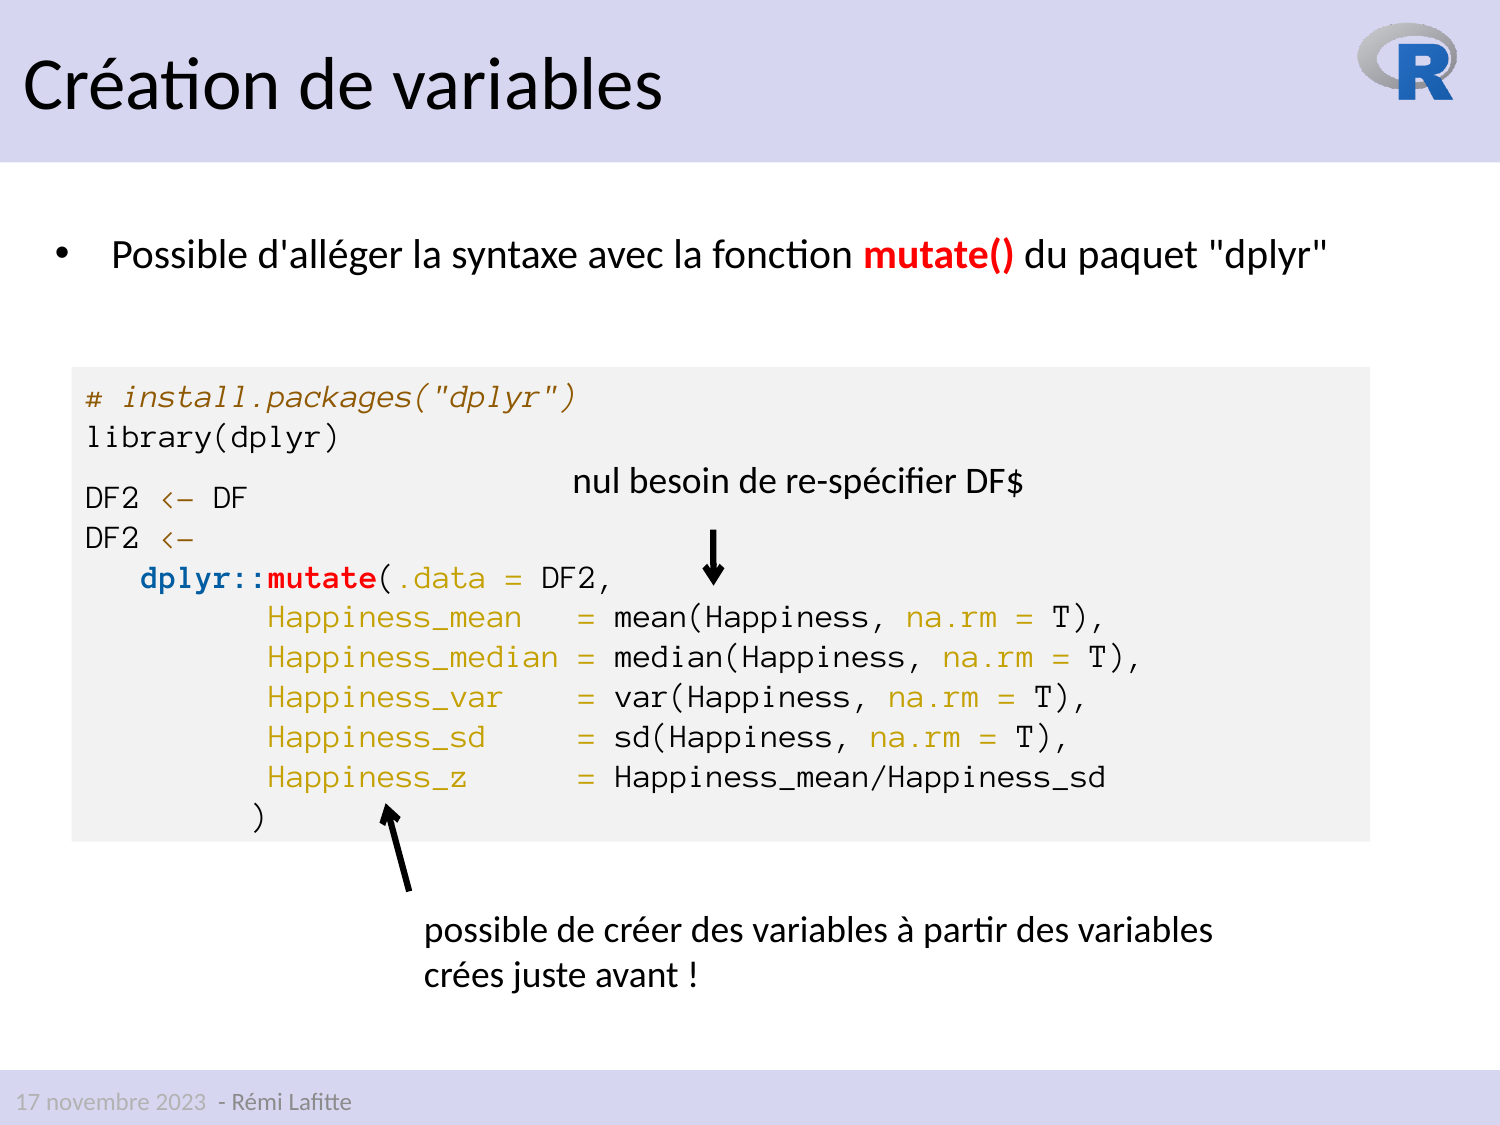

Création de variables
Possible d'alléger la syntaxe avec la fonction mutate() du paquet "dplyr"
# install.packages("dplyr") library(dplyr)
DF2 <- DF
DF2 <-
   dplyr::mutate(.data = DF2,
          Happiness_mean   = mean(Happiness, na.rm = T),
          Happiness_median = median(Happiness, na.rm = T),
          Happiness_var    = var(Happiness, na.rm = T),
          Happiness_sd     = sd(Happiness, na.rm = T),
          Happiness_z      = Happiness_mean/Happiness_sd
         )
nul besoin de re-spécifier DF$
possible de créer des variables à partir des variables crées juste avant !
17 novembre 2023
67
https://www.reilly-coglab.com/data